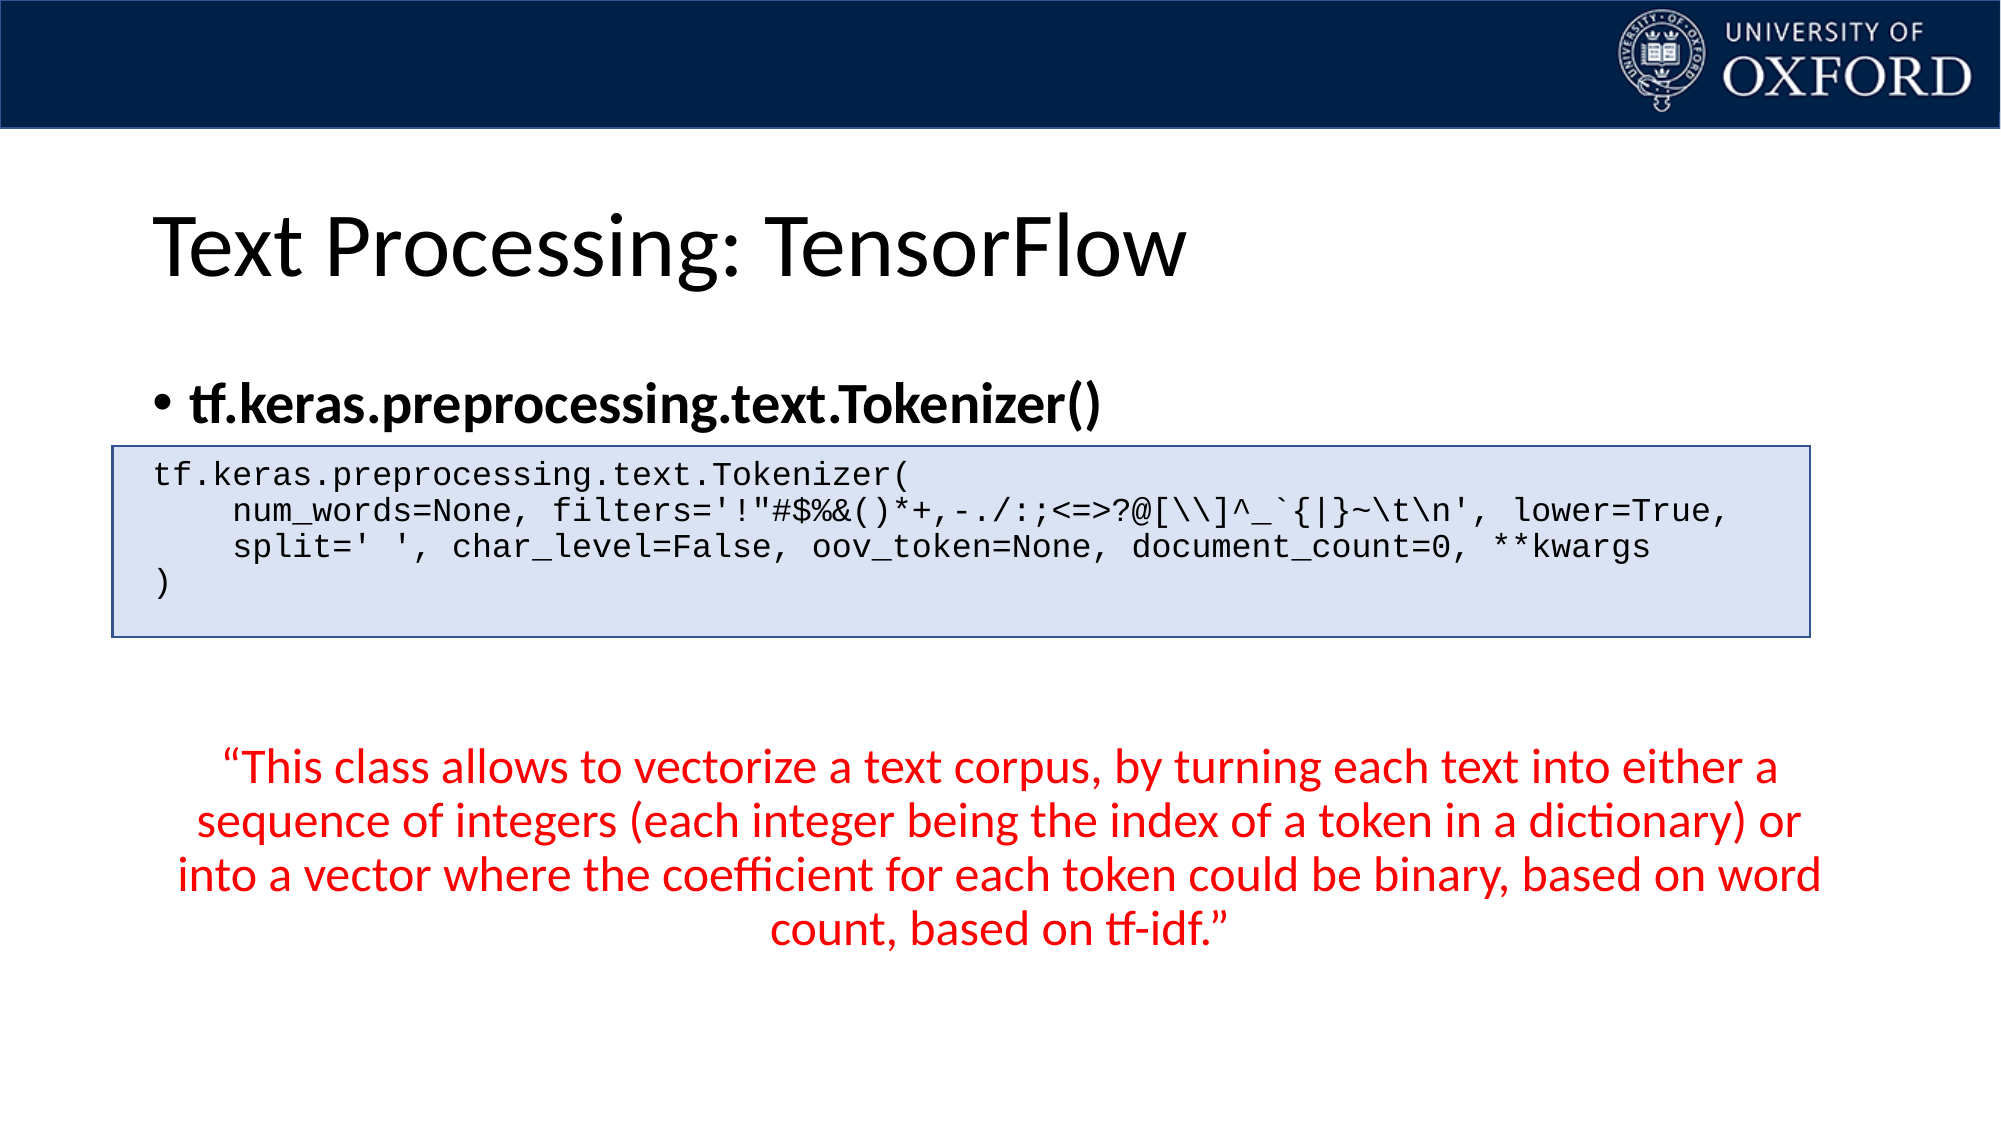

# Text Processing: TensorFlow
tf.keras.preprocessing.text.Tokenizer()
tf.keras.preprocessing.text.Tokenizer(
    num_words=None, filters='!"#$%&()*+,-./:;<=>?@[\\]^_`{|}~\t\n', lower=True,
    split=' ', char_level=False, oov_token=None, document_count=0, **kwargs
)

“This class allows to vectorize a text corpus, by turning each text into either a sequence of integers (each integer being the index of a token in a dictionary) or into a vector where the coefficient for each token could be binary, based on word count, based on tf-idf.”